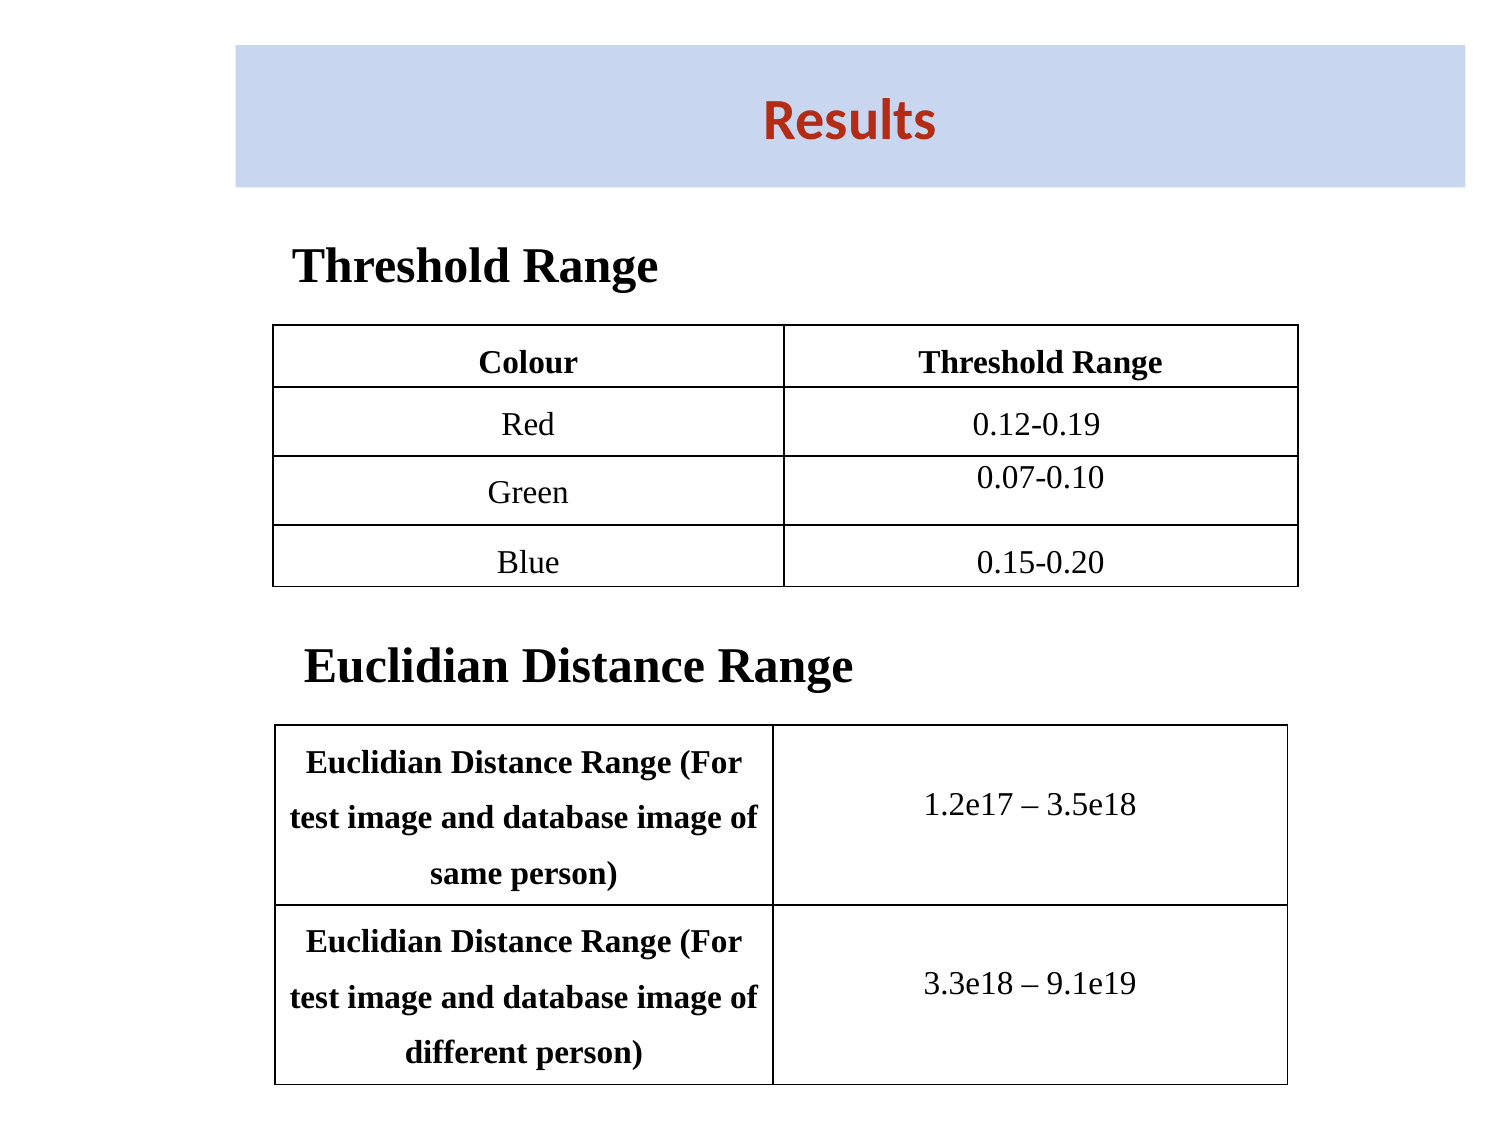

# Results
Threshold Range
| Colour | Threshold Range |
| --- | --- |
| Red | 0.12-0.19 |
| Green | 0.07-0.10 |
| Blue | 0.15-0.20 |
Euclidian Distance Range
| Euclidian Distance Range (For test image and database image of same person) | 1.2e17 – 3.5e18 |
| --- | --- |
| Euclidian Distance Range (For test image and database image of different person) | 3.3e18 – 9.1e19 |